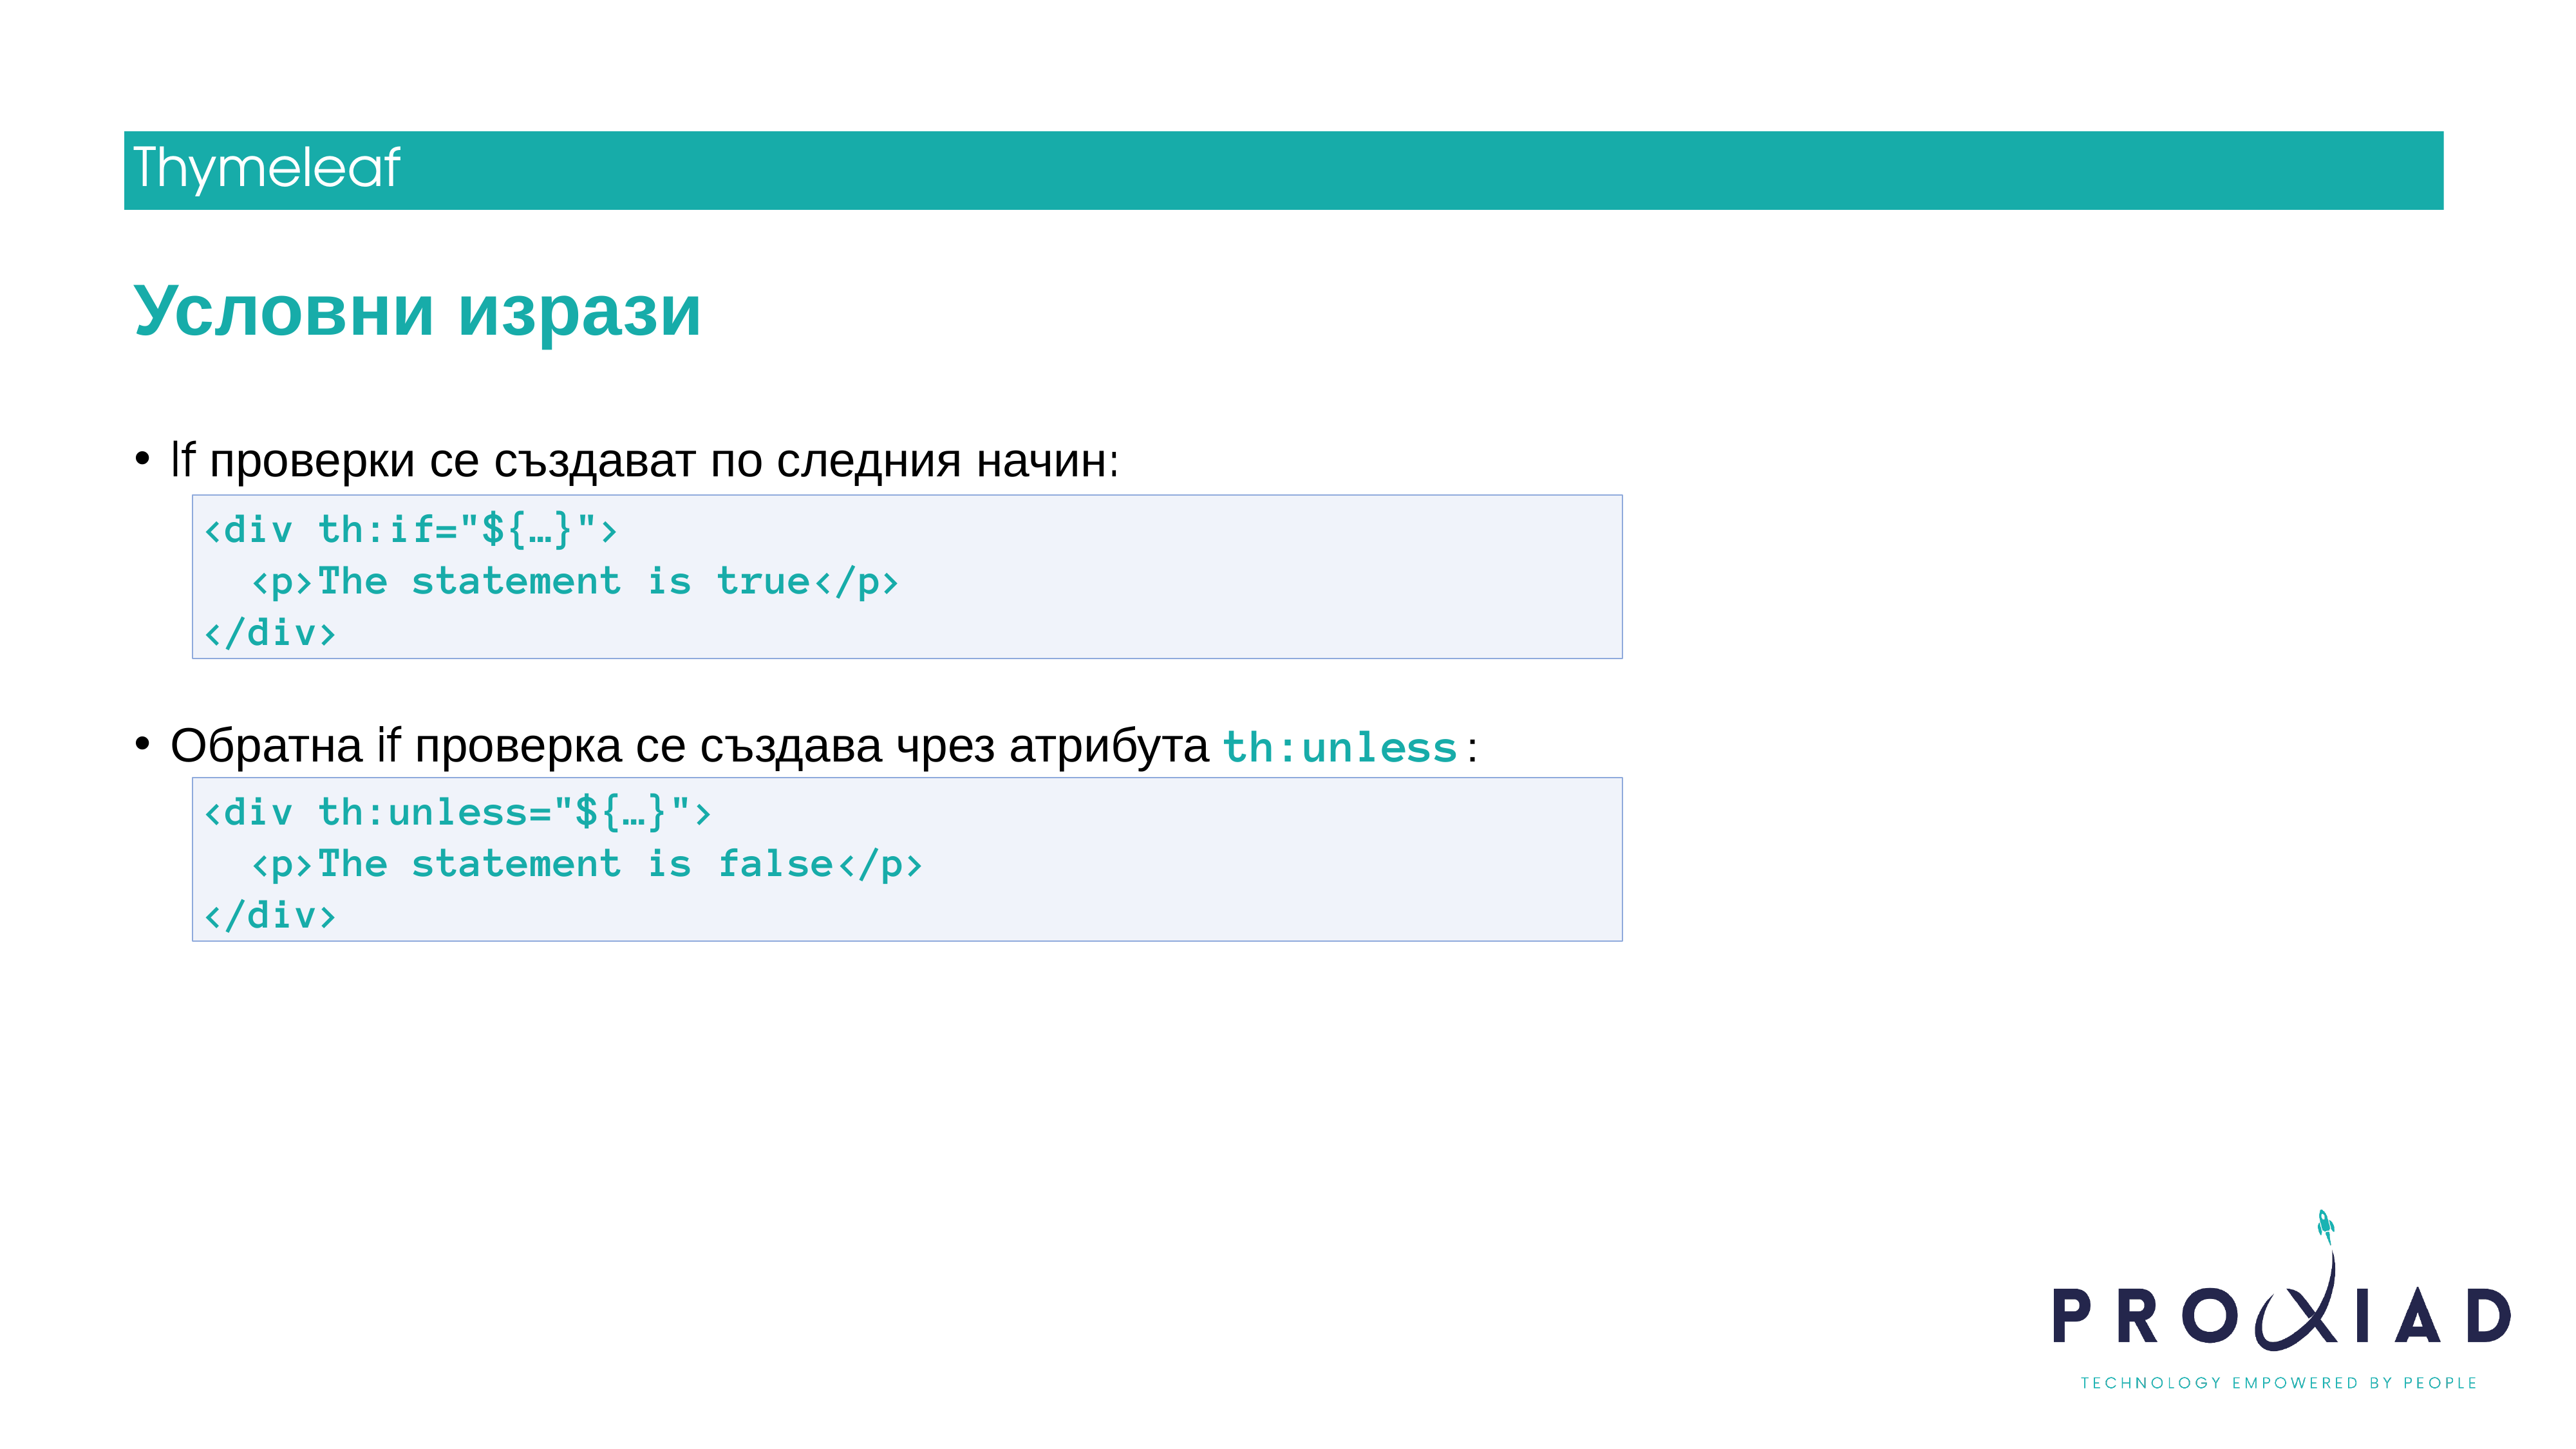

Thymeleaf
Условни изрази
If проверки се създават по следния начин:

Обратна if проверка се създава чрез атрибута th:unless:
<div th:if="${…}">
  <p>The statement is true</p>
</div>
<div th:unless="${…}">
  <p>The statement is false</p>
</div>